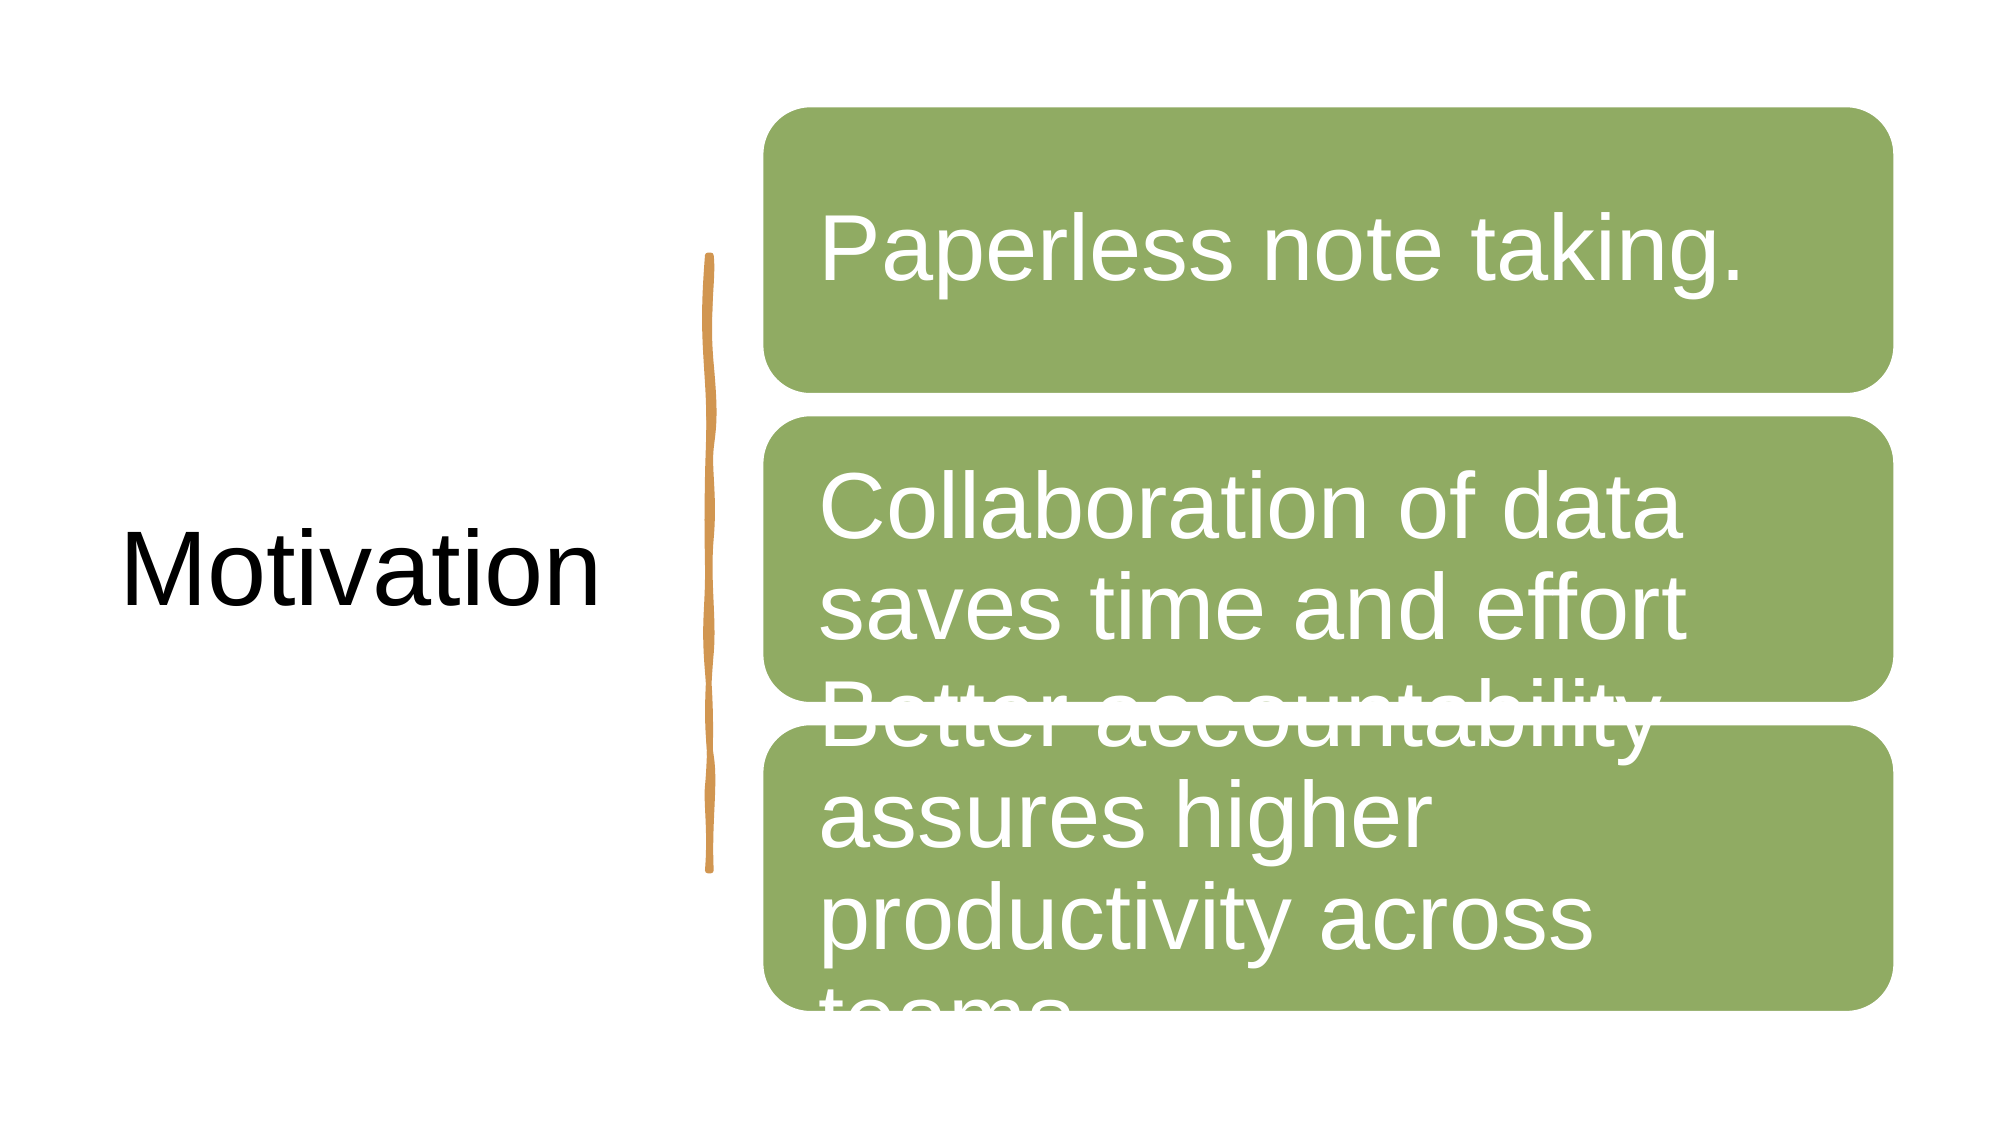

Paperless note taking.
Collaboration of data saves time and effort
Better accountability assures higher productivity across teams.
# Motivation